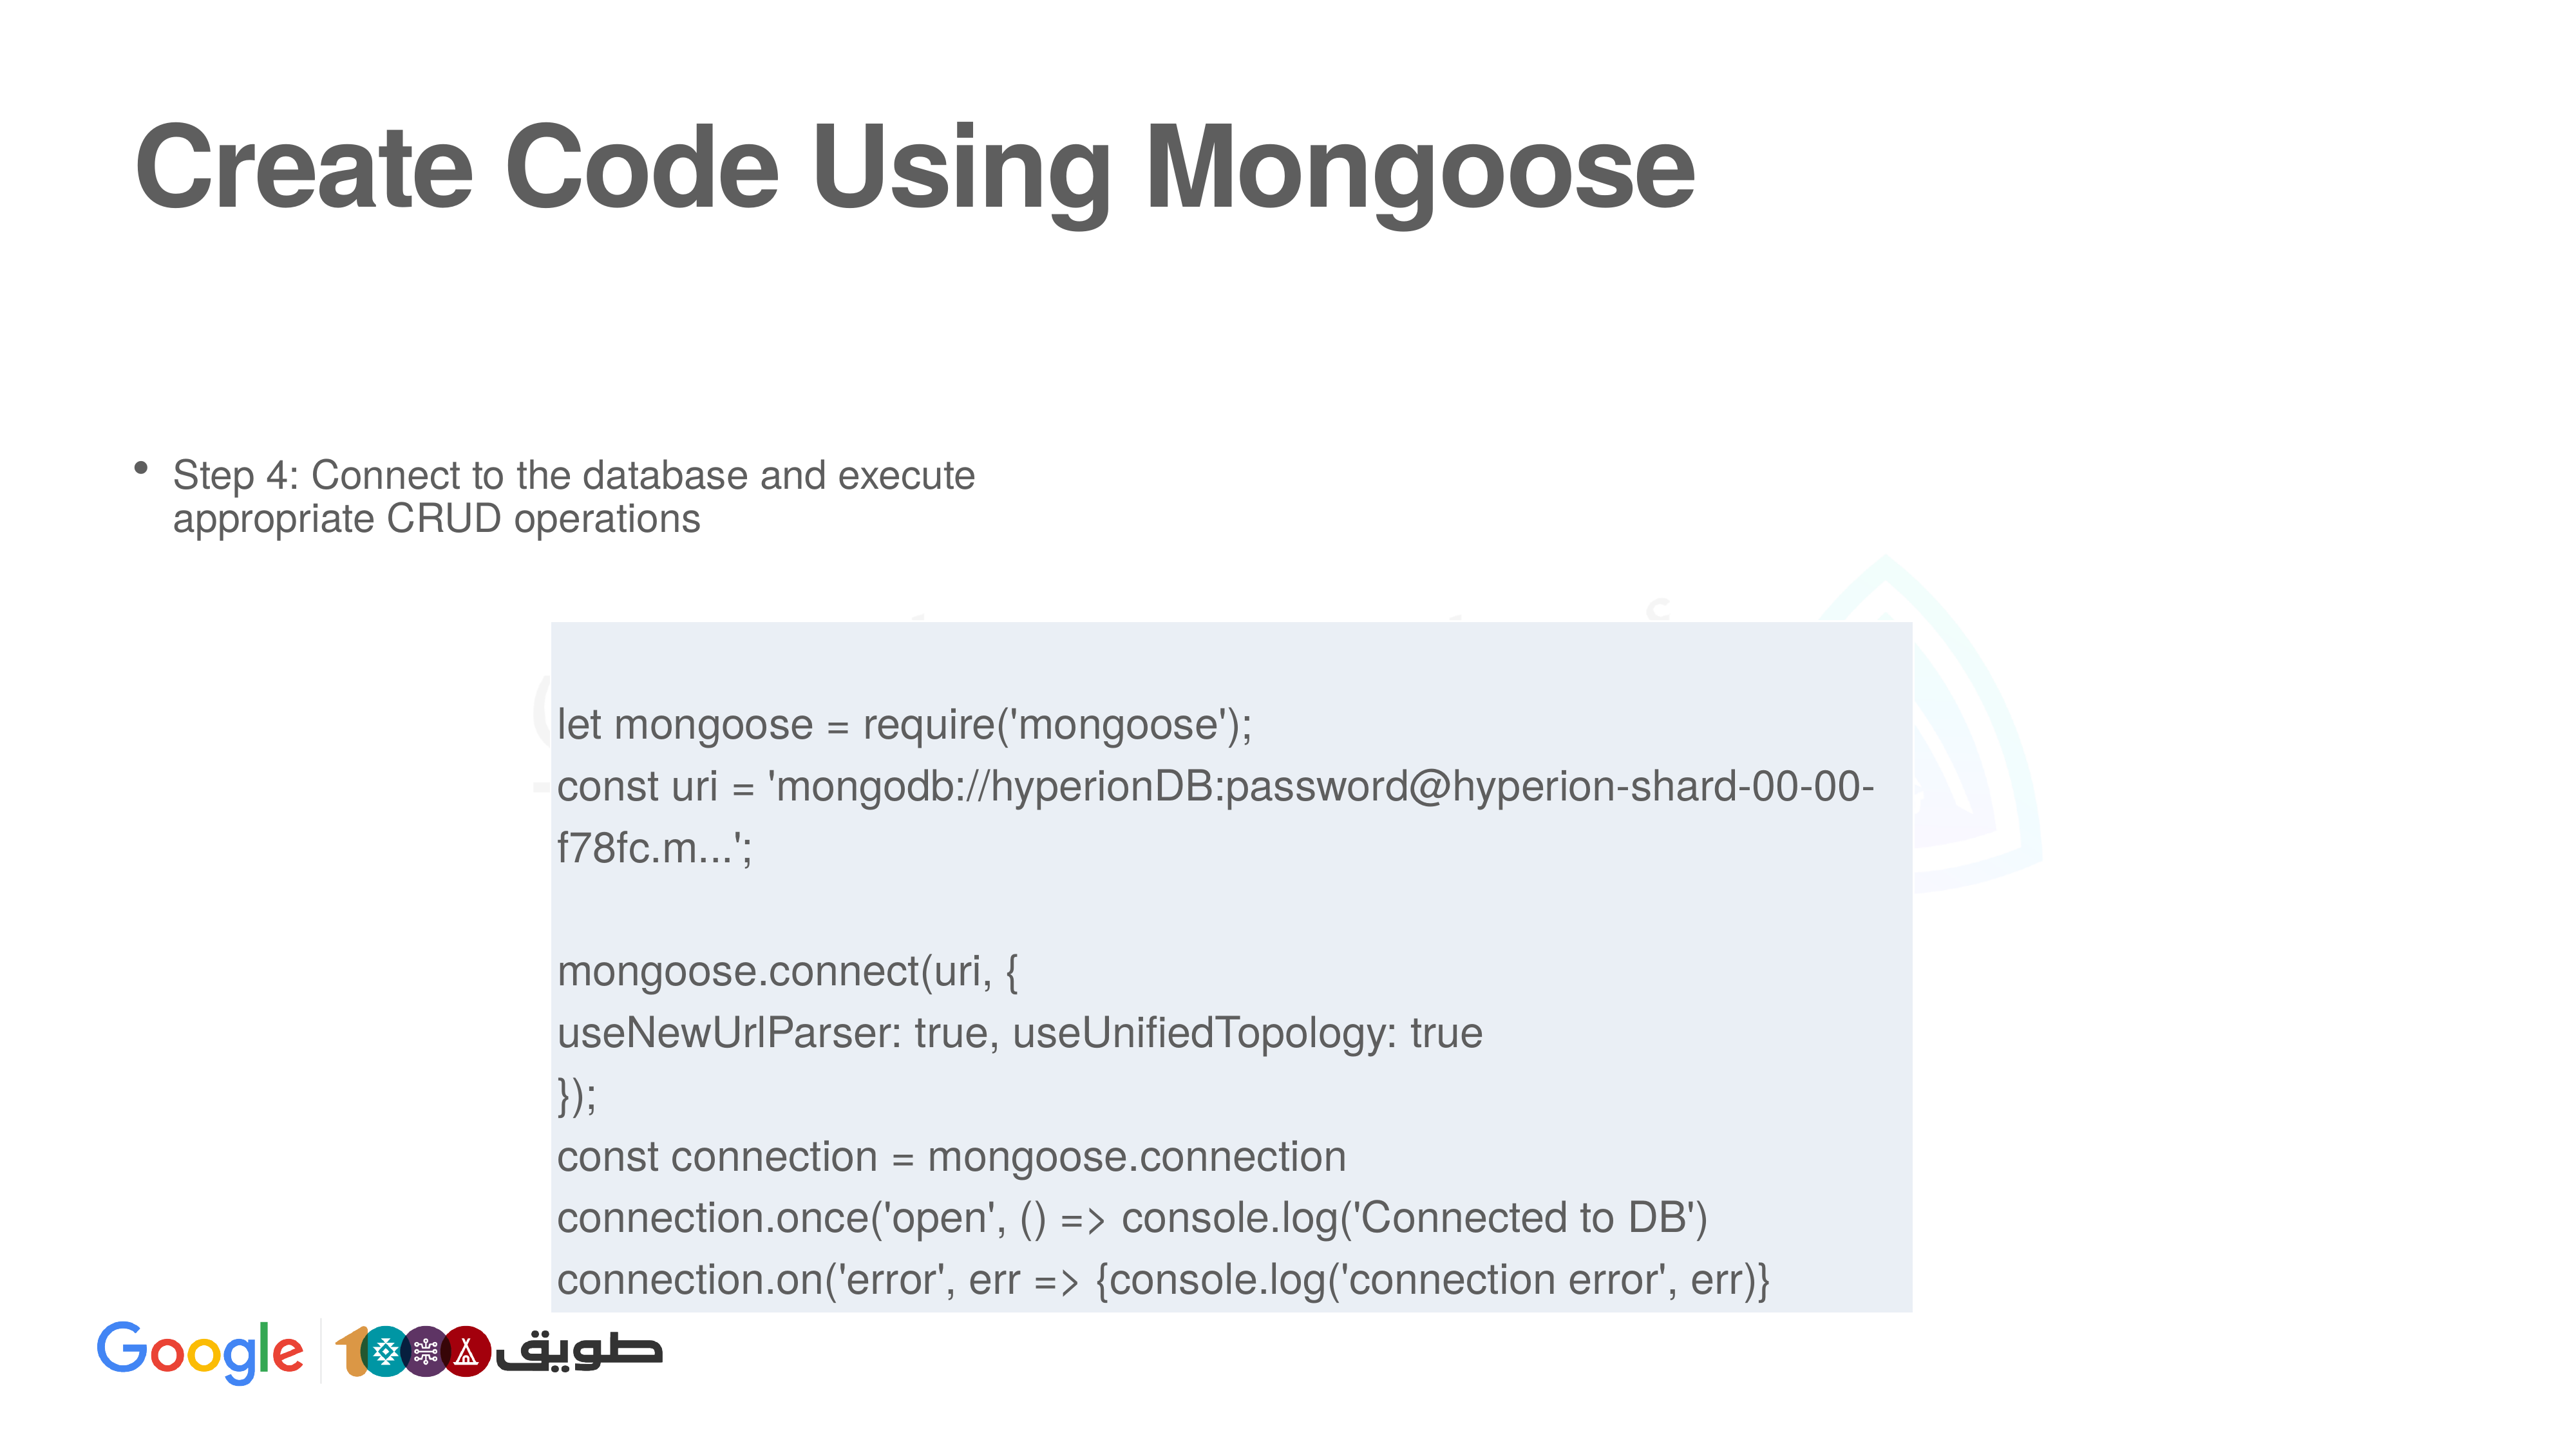

# Create Code Using Mongoose

Step 4: Connect to the database and execute appropriate CRUD operations

| let mongoose = require('mongoose'); const uri = 'mongodb://hyperionDB:password@hyperion-shard-00-00-f78fc.m...'; mongoose.connect(uri, { useNewUrlParser: true, useUnifiedTopology: true }); const connection = mongoose.connection connection.once('open', () => console.log('Connected to DB') connection.on('error', err => {console.log('connection error', err)} |
| --- |